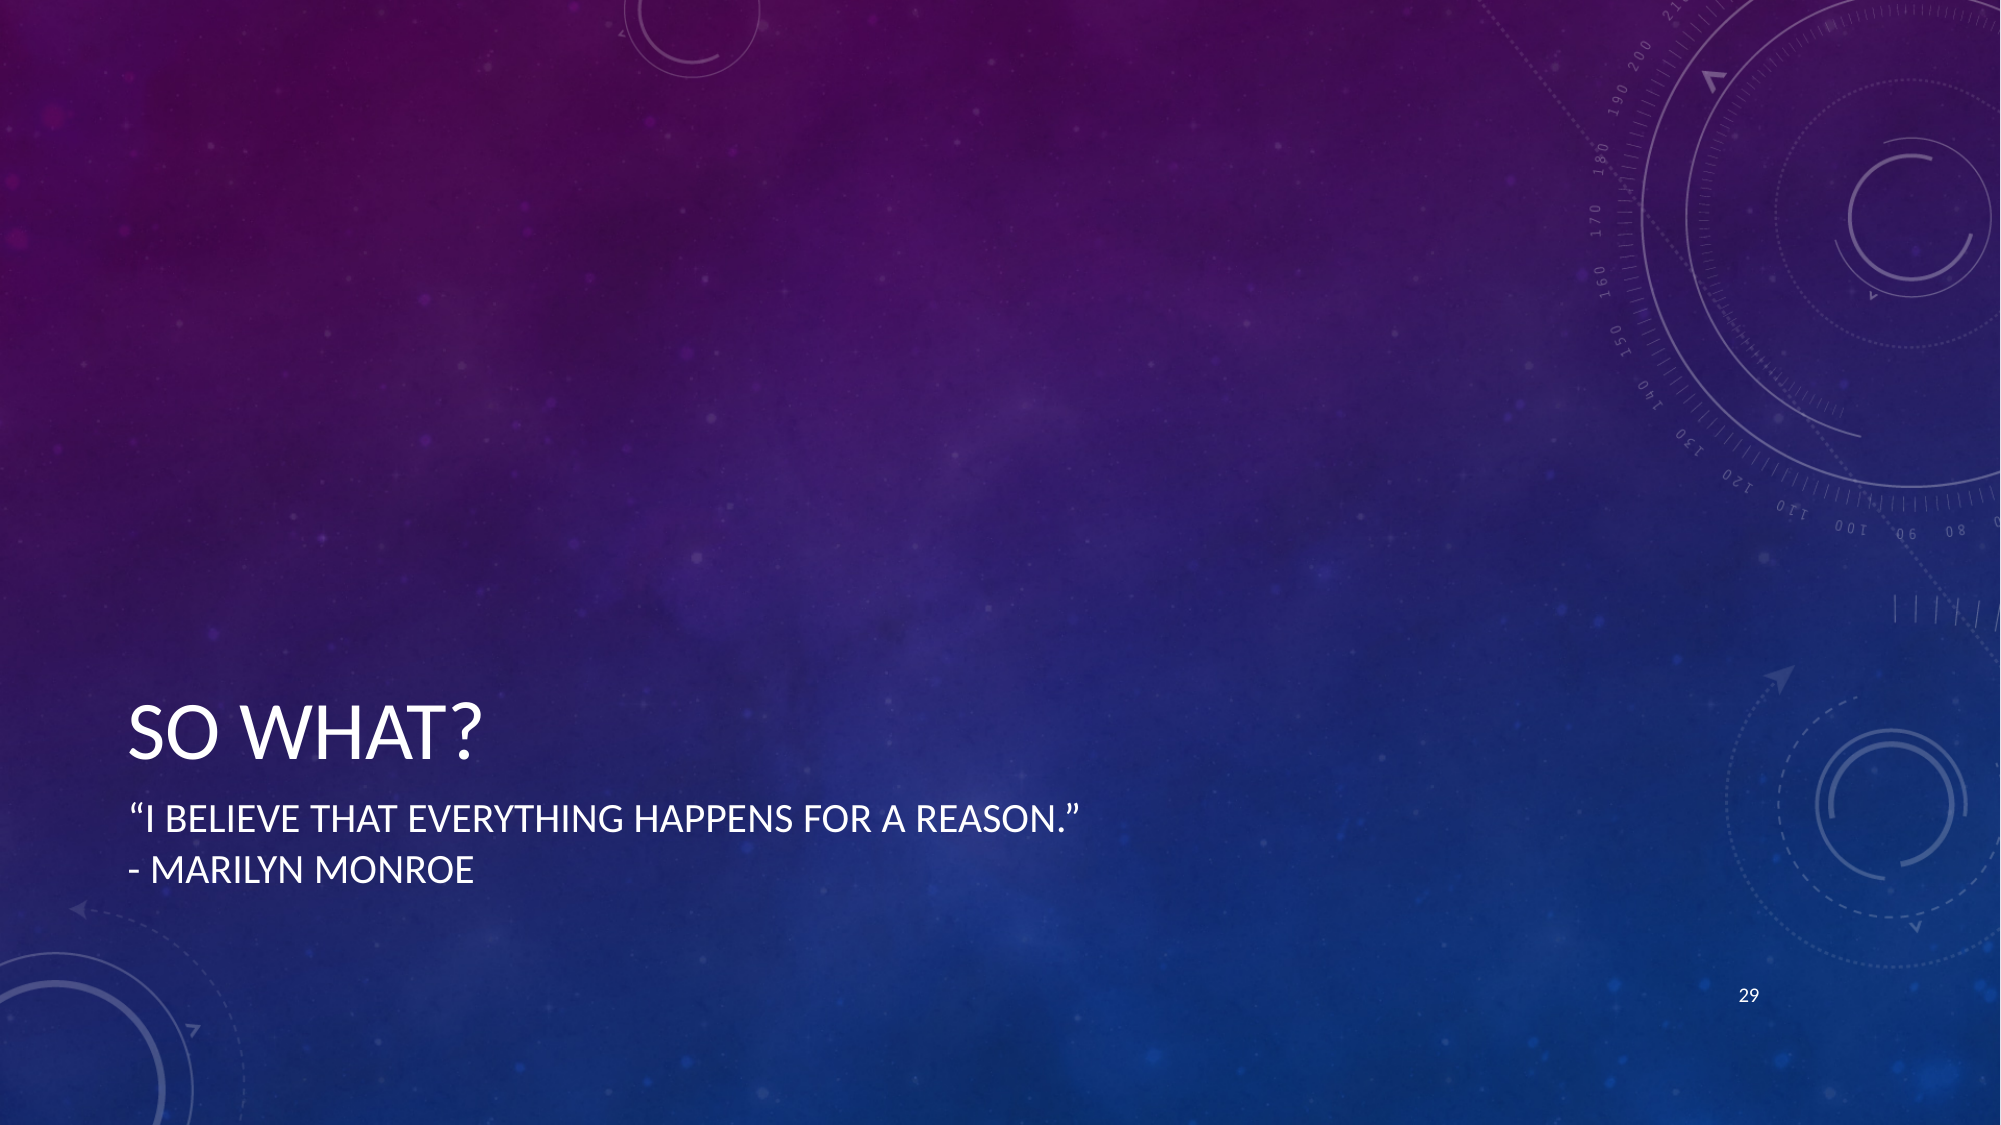

# SO WHAT?
“I BELIEVE THAT EVERYTHING HAPPENS FOR A REASON.”
- MARILYN MONROE
29